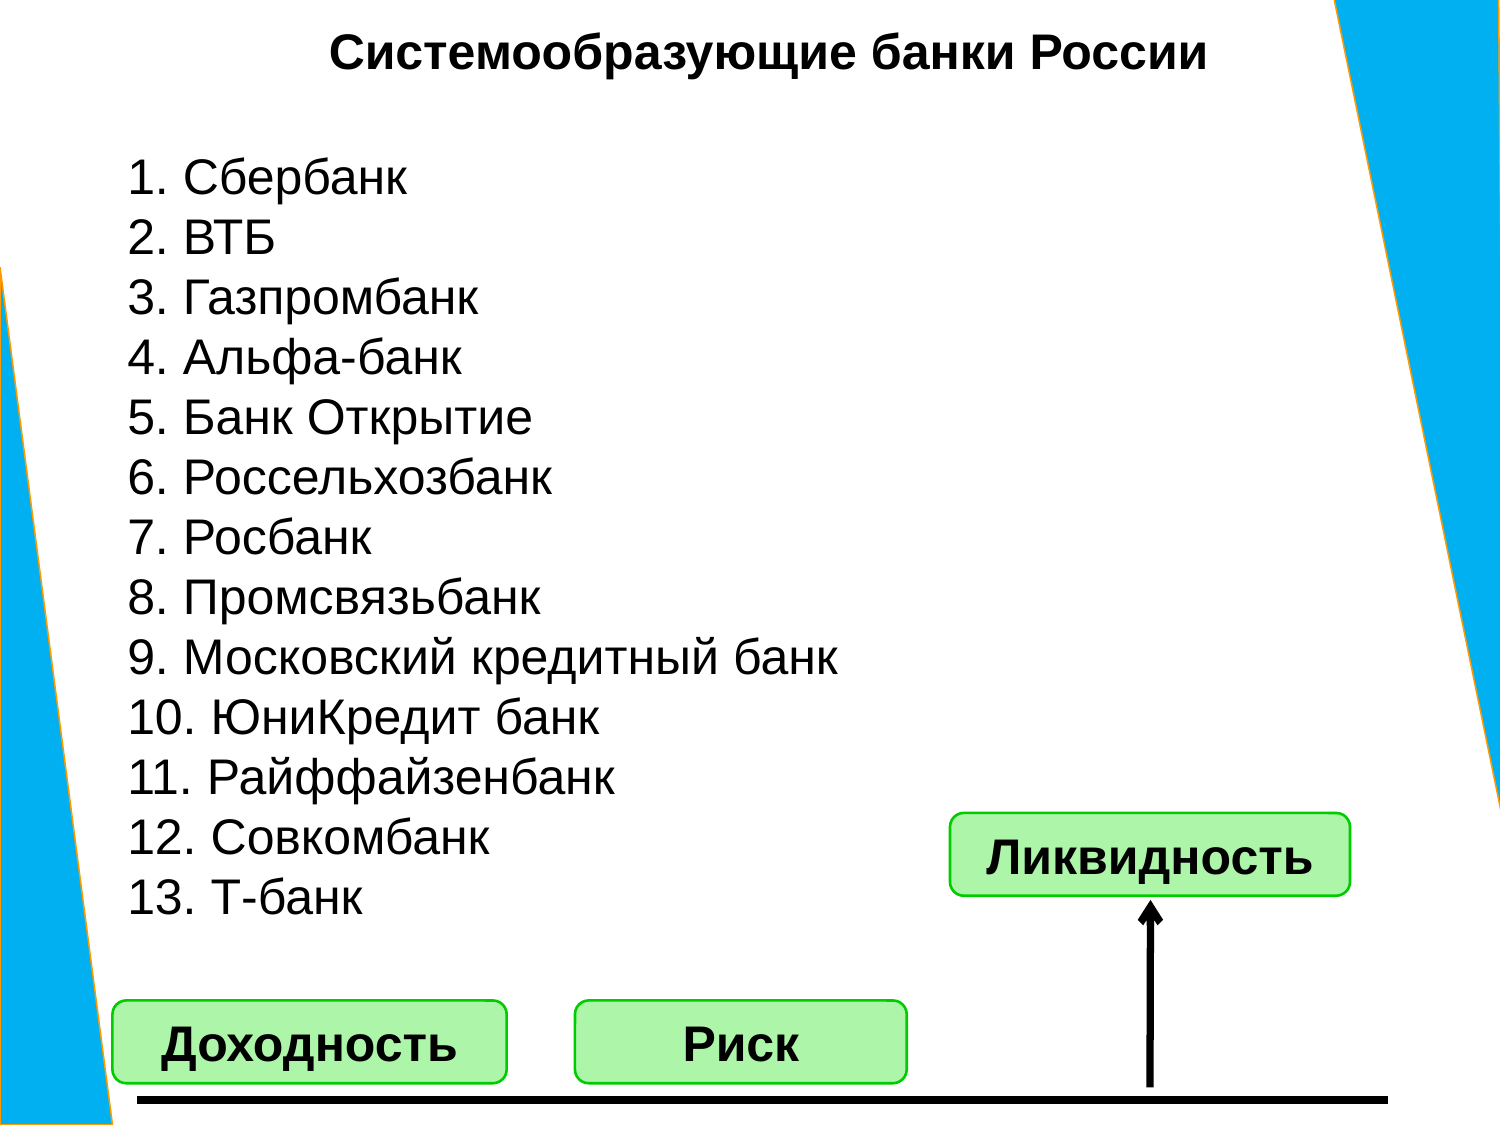

Системообразующие банки России
1. Сбербанк
2. ВТБ
3. Газпромбанк
4. Альфа-банк
5. Банк Открытие
6. Россельхозбанк
7. Росбанк
8. Промсвязьбанк
9. Московский кредитный банк
10. ЮниКредит банк
11. Райффайзенбанк
12. Совкомбанк
13. Т-банк

Ликвидность
Доходность
Риск